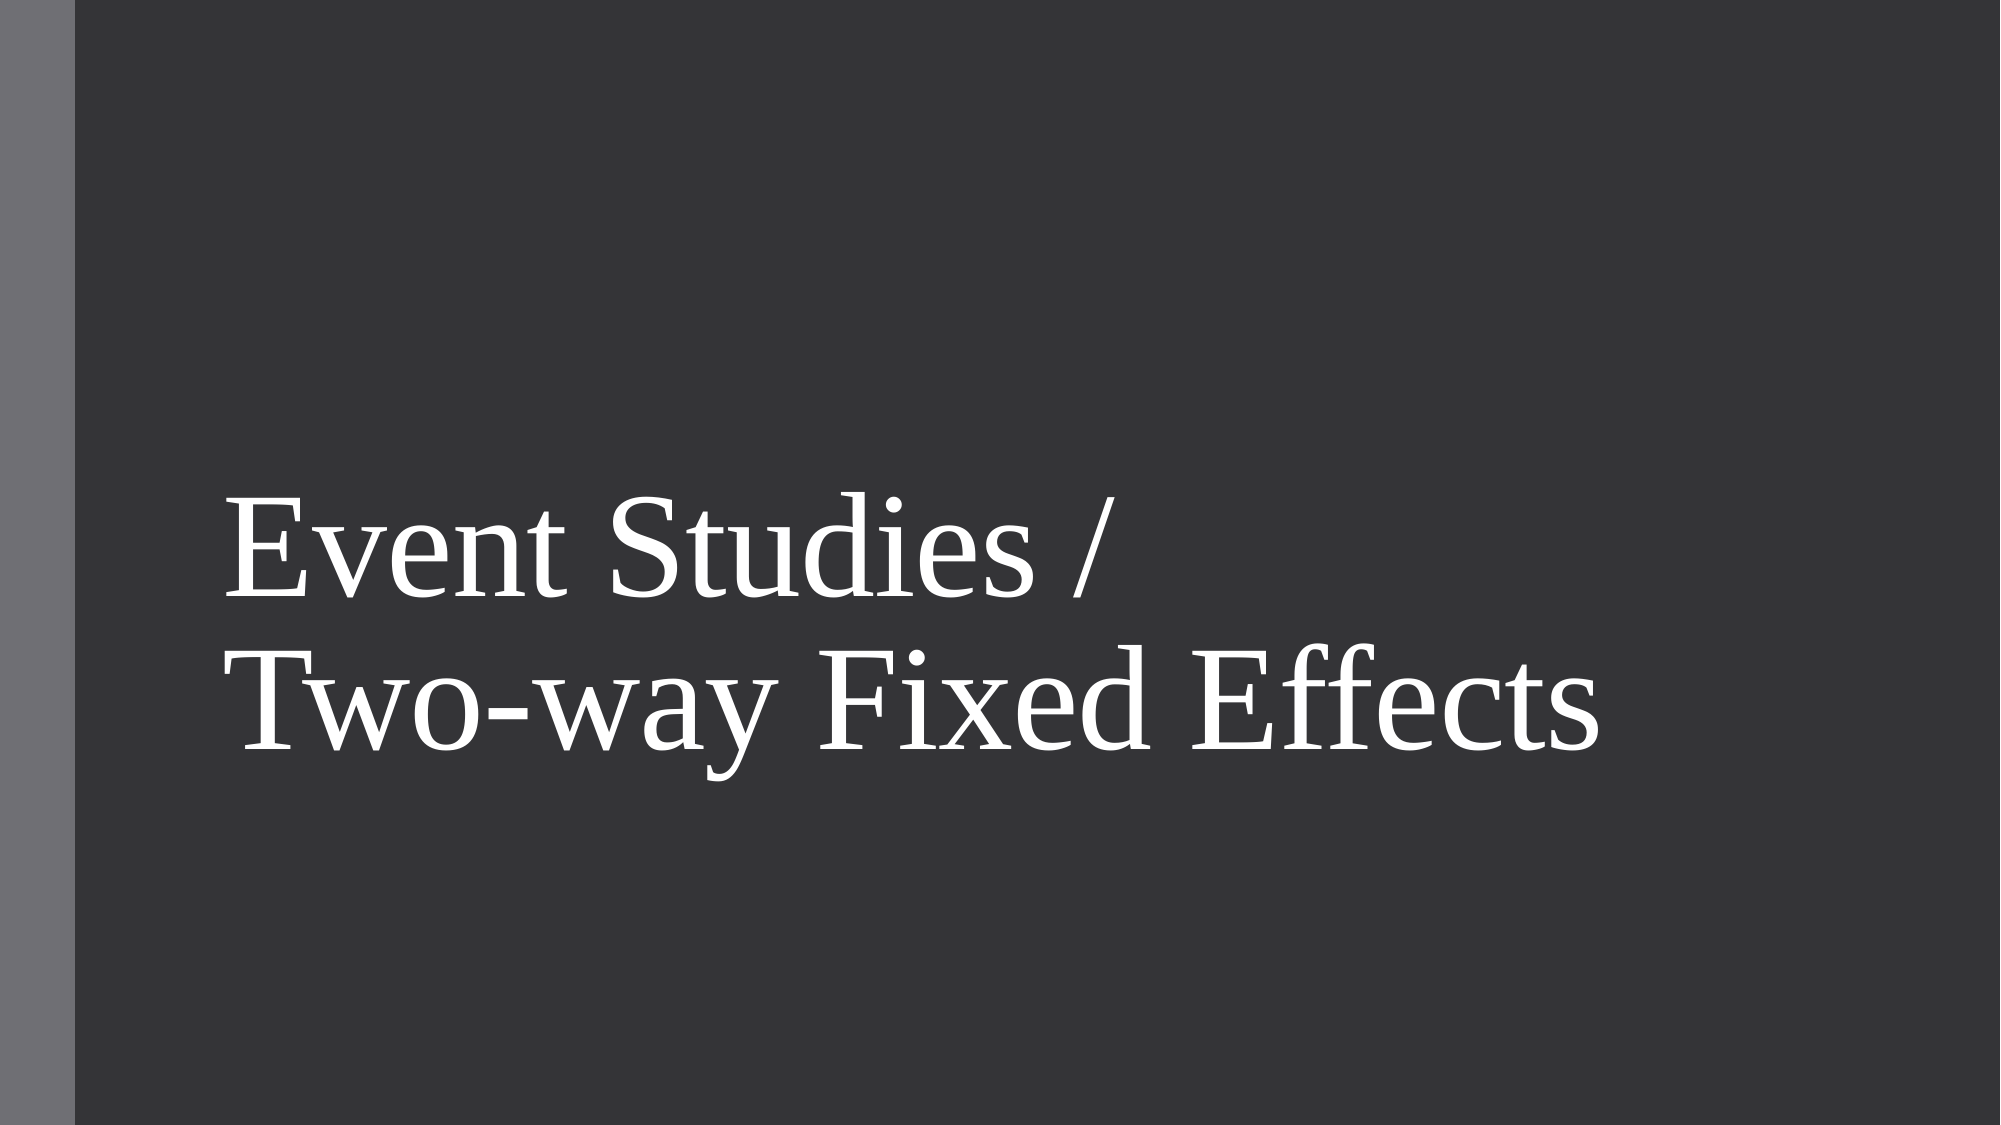

# Event Studies / Two-way Fixed Effects